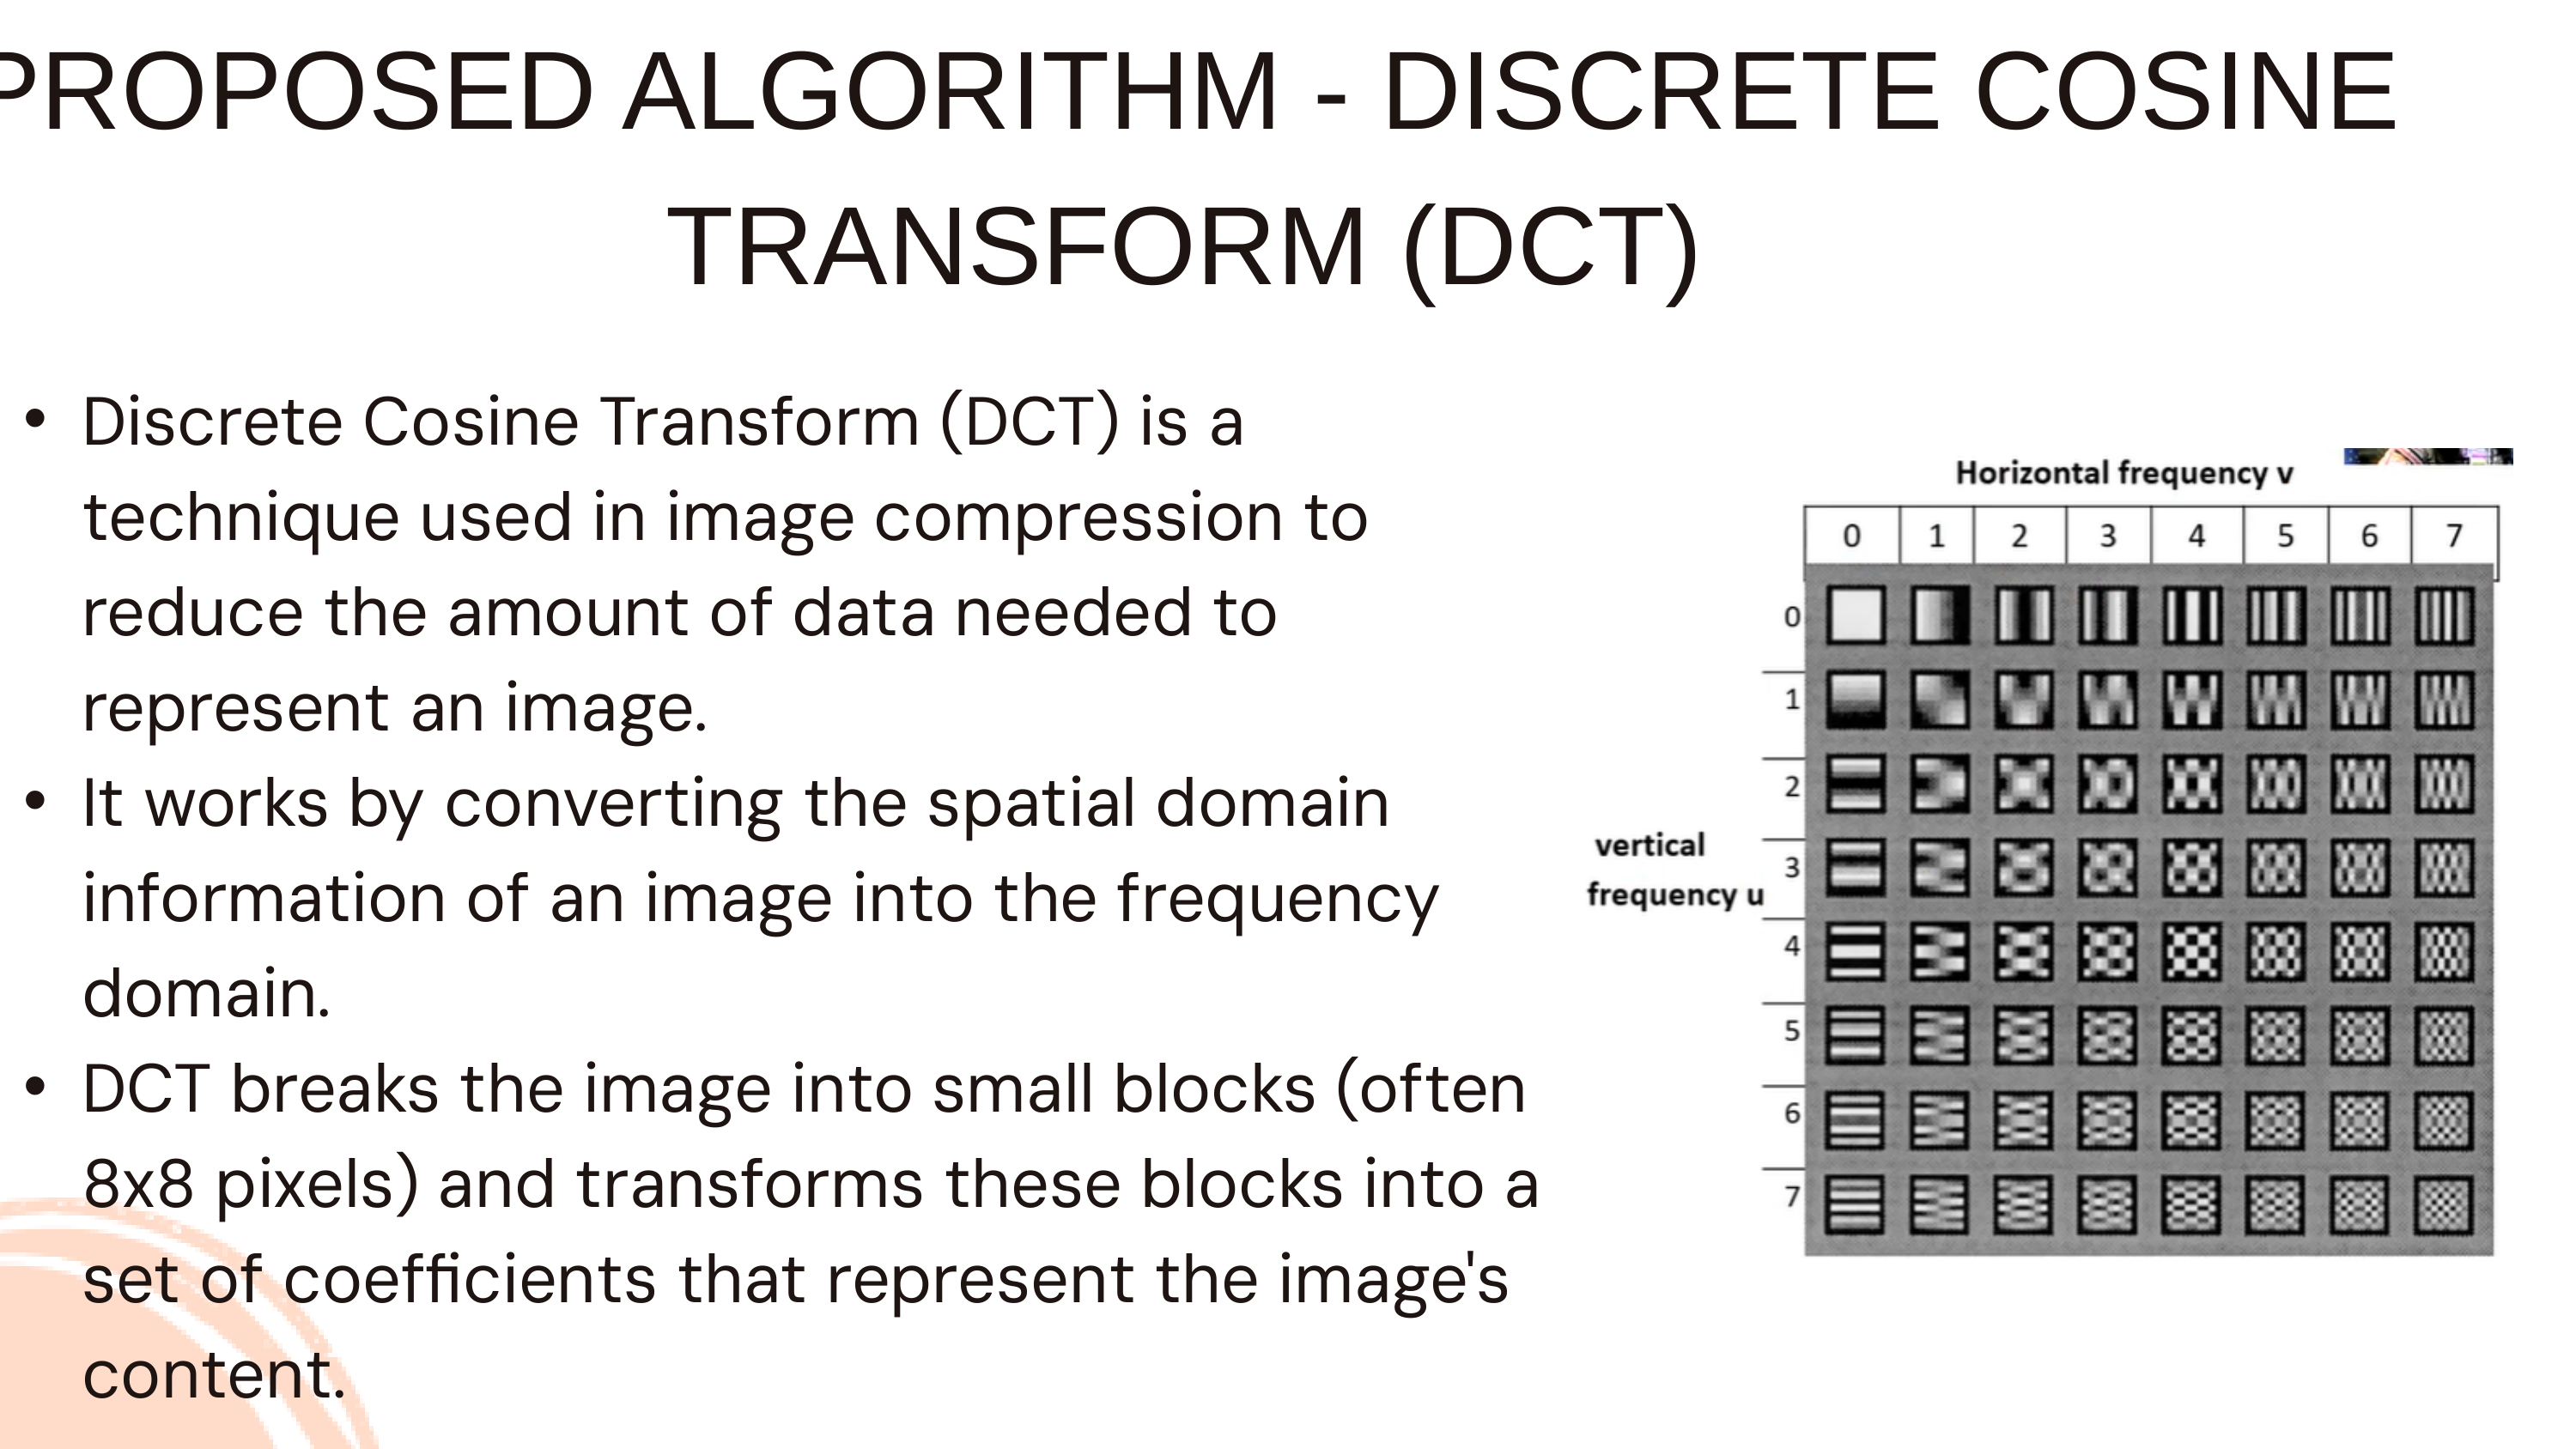

PROPOSED ALGORITHM - DISCRETE COSINE TRANSFORM (DCT)
Discrete Cosine Transform (DCT) is a technique used in image compression to reduce the amount of data needed to represent an image.
It works by converting the spatial domain information of an image into the frequency domain.
DCT breaks the image into small blocks (often 8x8 pixels) and transforms these blocks into a set of coefficients that represent the image's content.